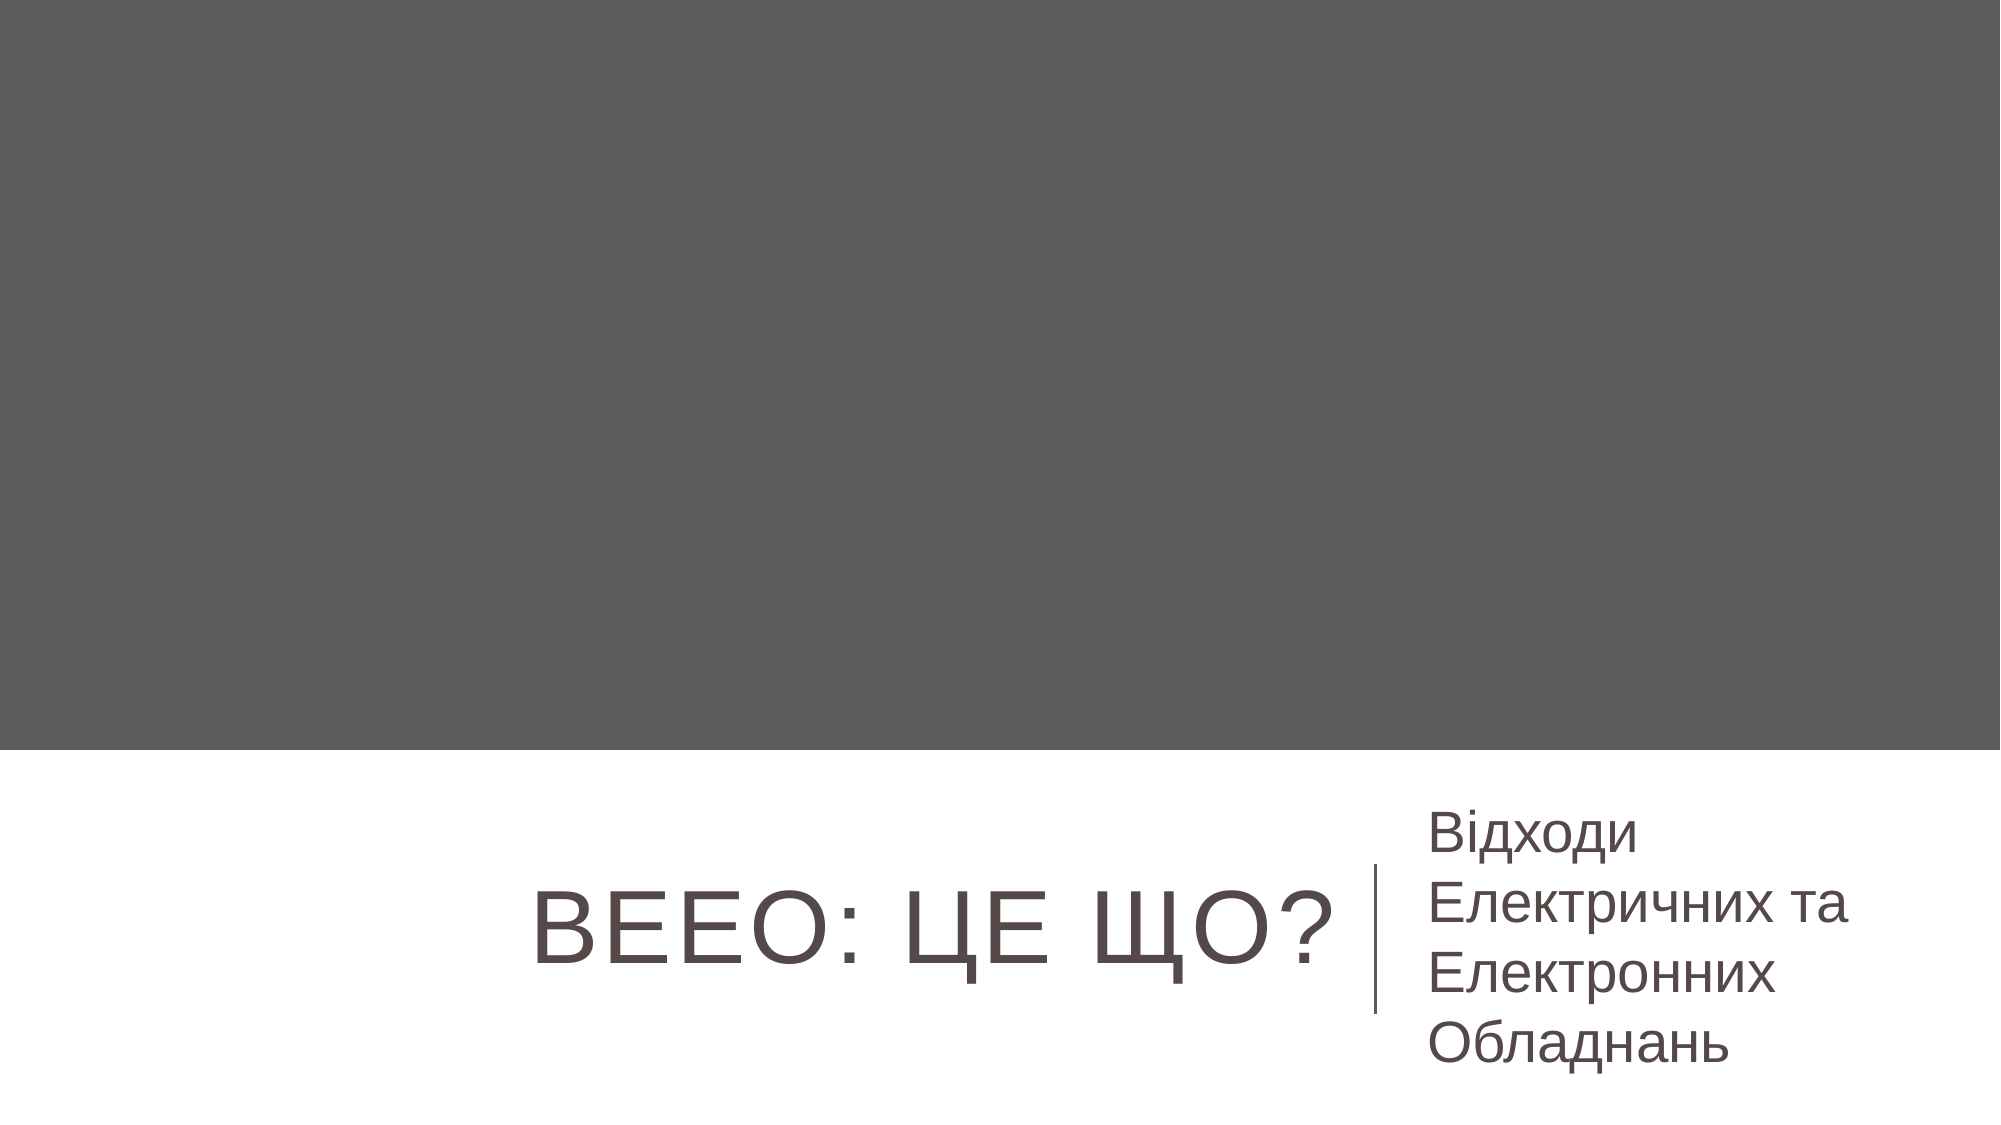

# ВЕЕО: це що?
Відходи Електричних та Електронних Обладнань